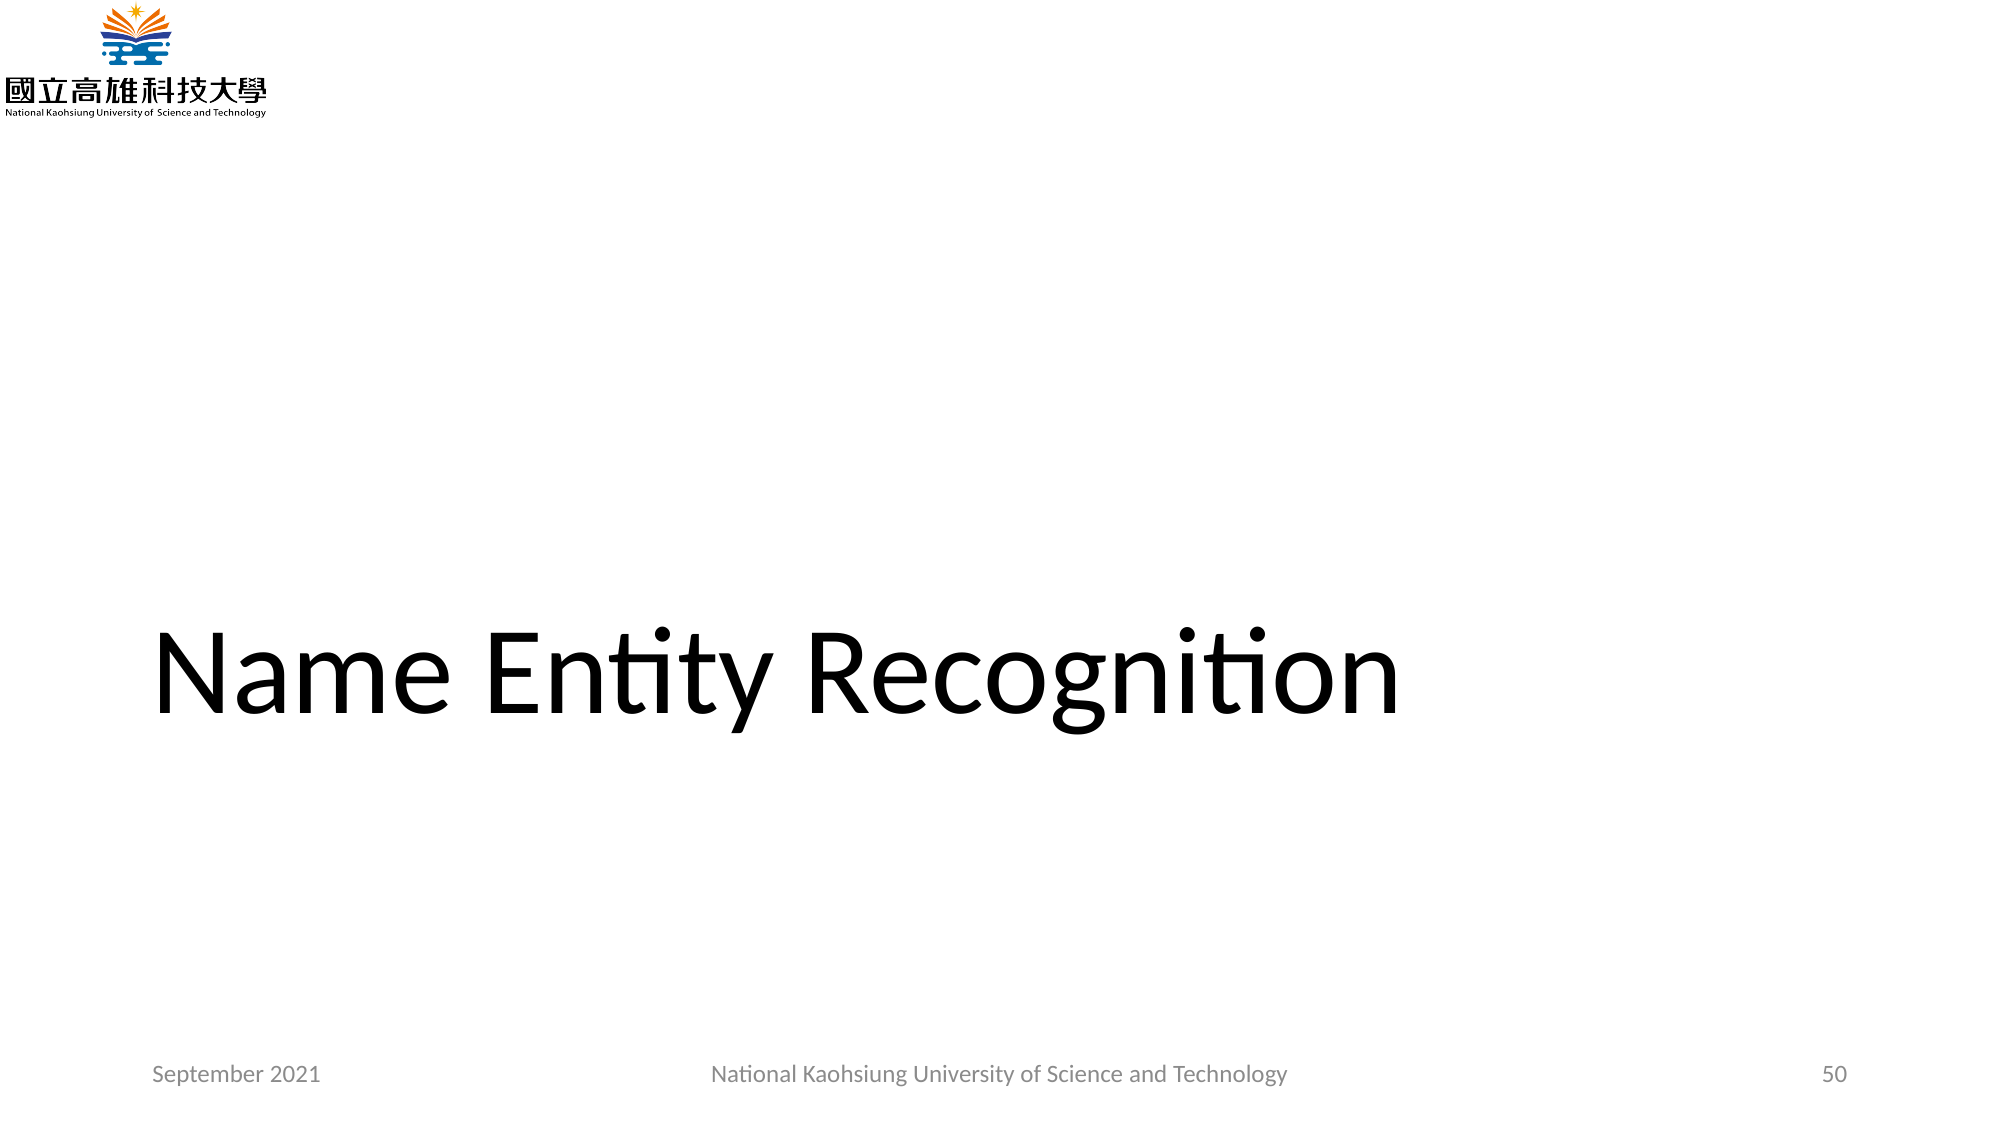

# Name Entity Recognition

September 2021
National Kaohsiung University of Science and Technology
50